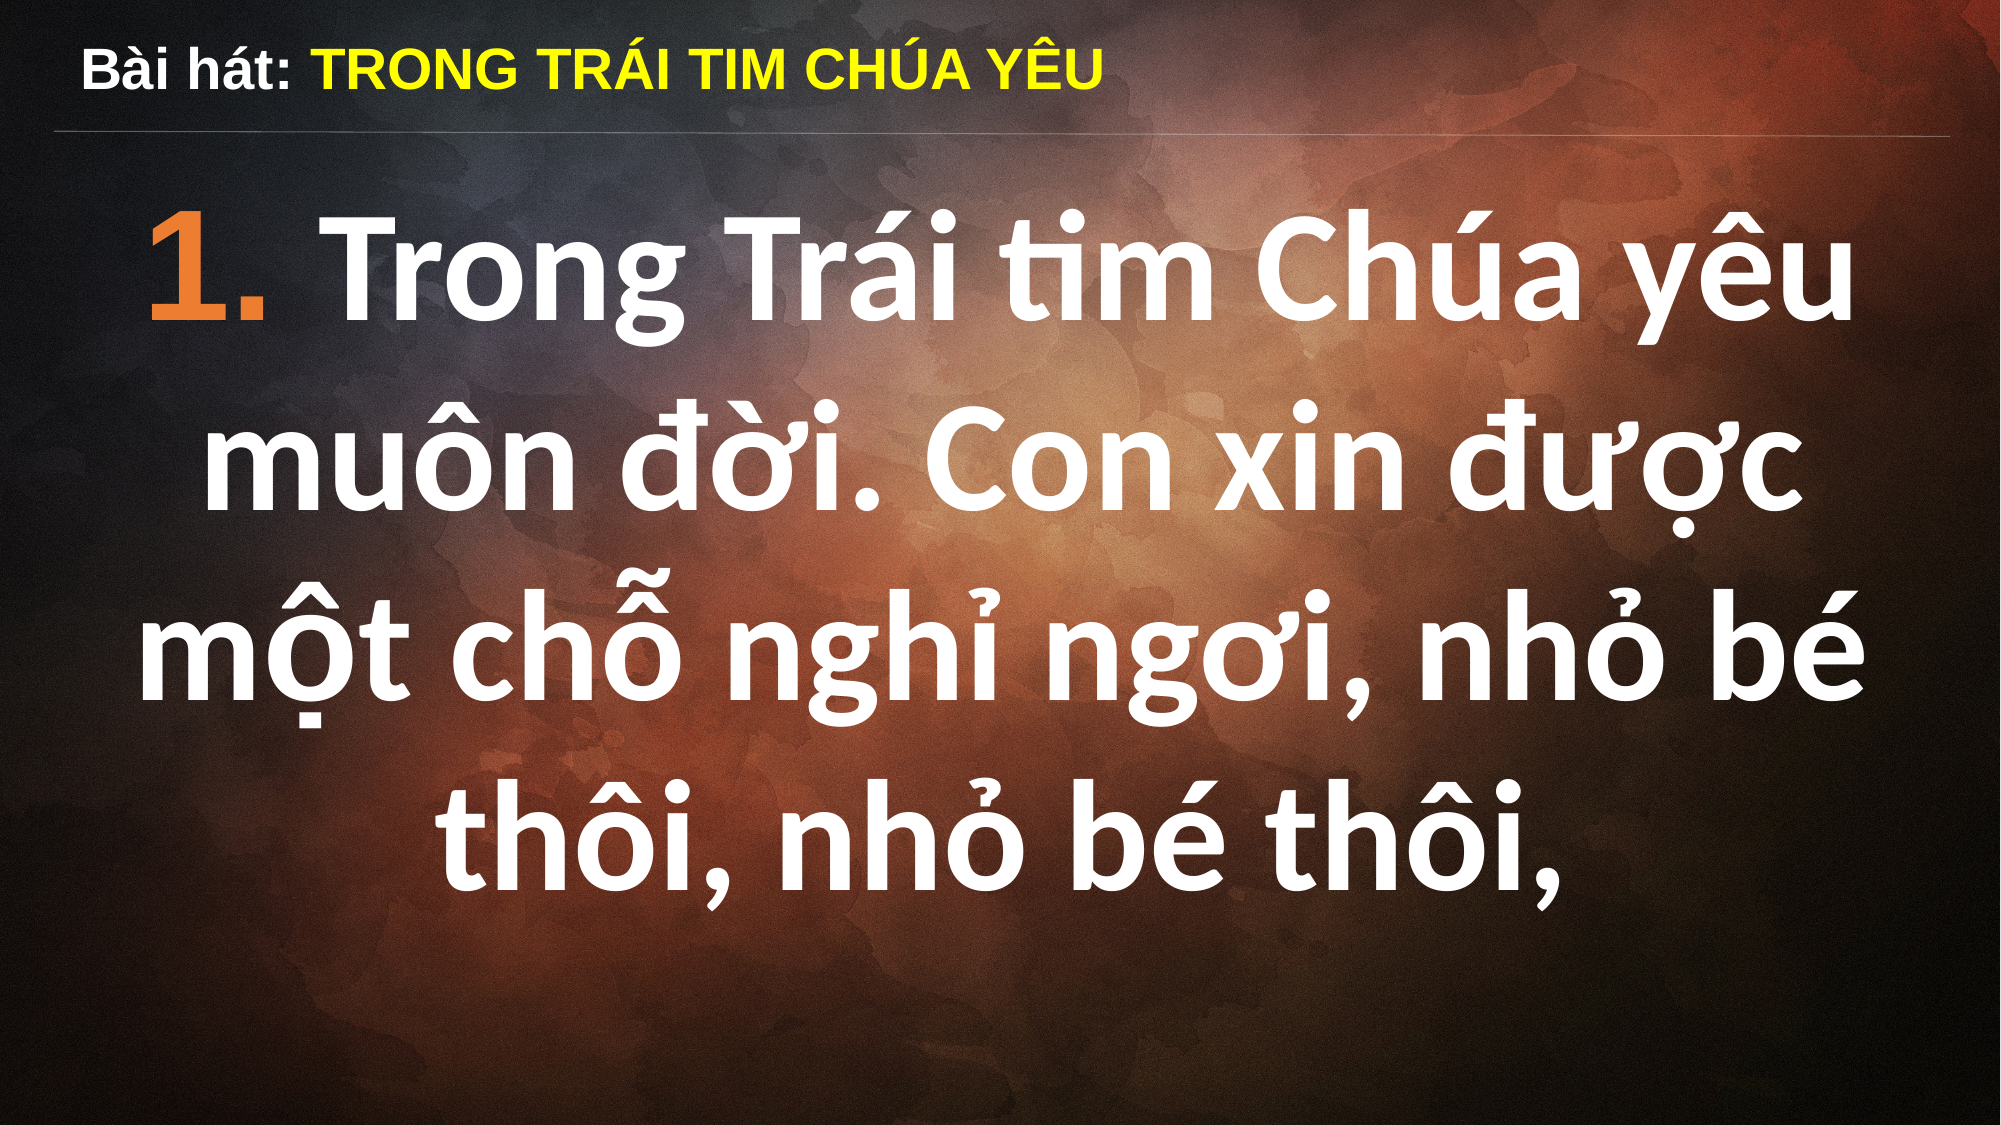

Bài hát: TRONG TRÁI TIM CHÚA YÊU
1. Trong Trái tim Chúa yêu muôn đời. Con xin được một chỗ nghỉ ngơi, nhỏ bé thôi, nhỏ bé thôi,